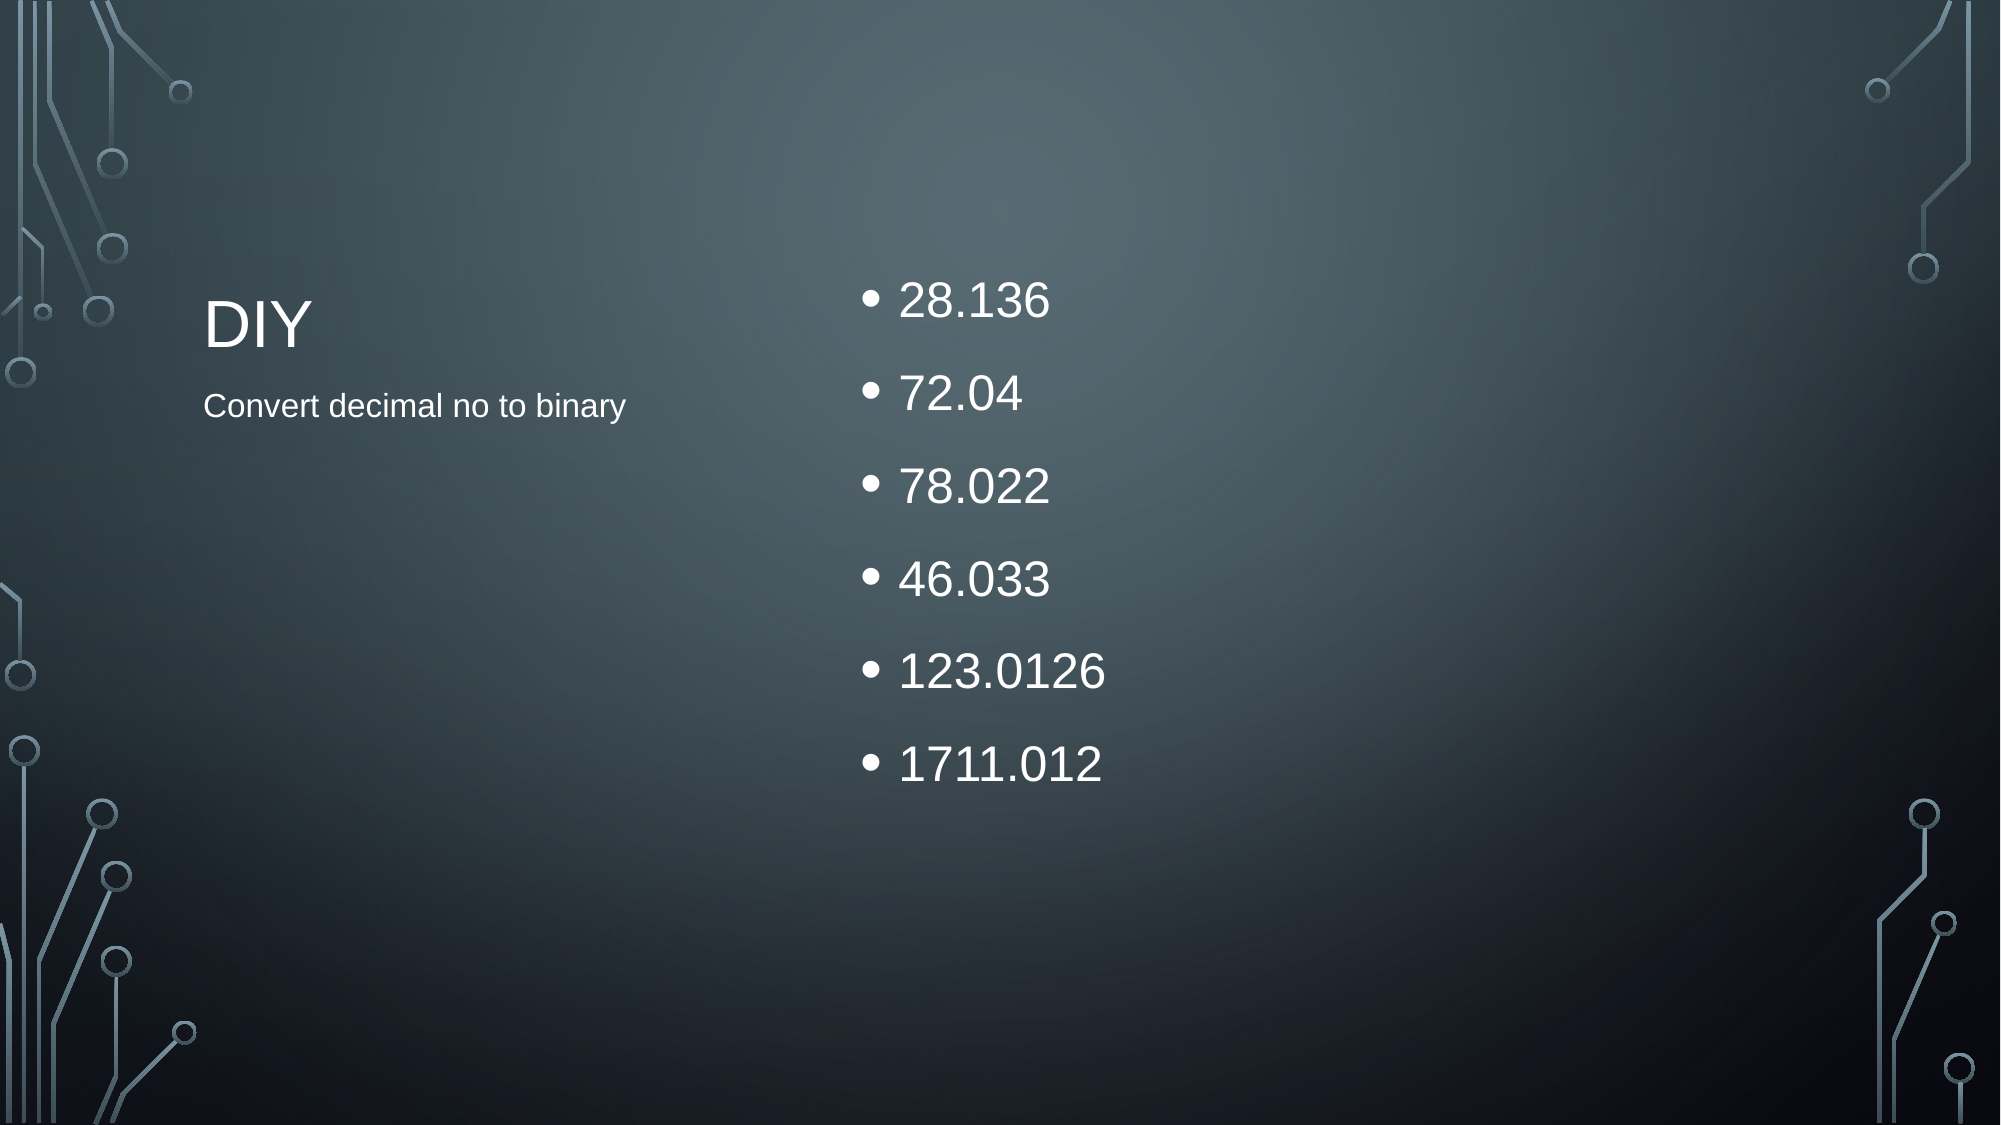

28.136
72.04
78.022
46.033
123.0126
1711.012
# DIY
Convert decimal no to binary